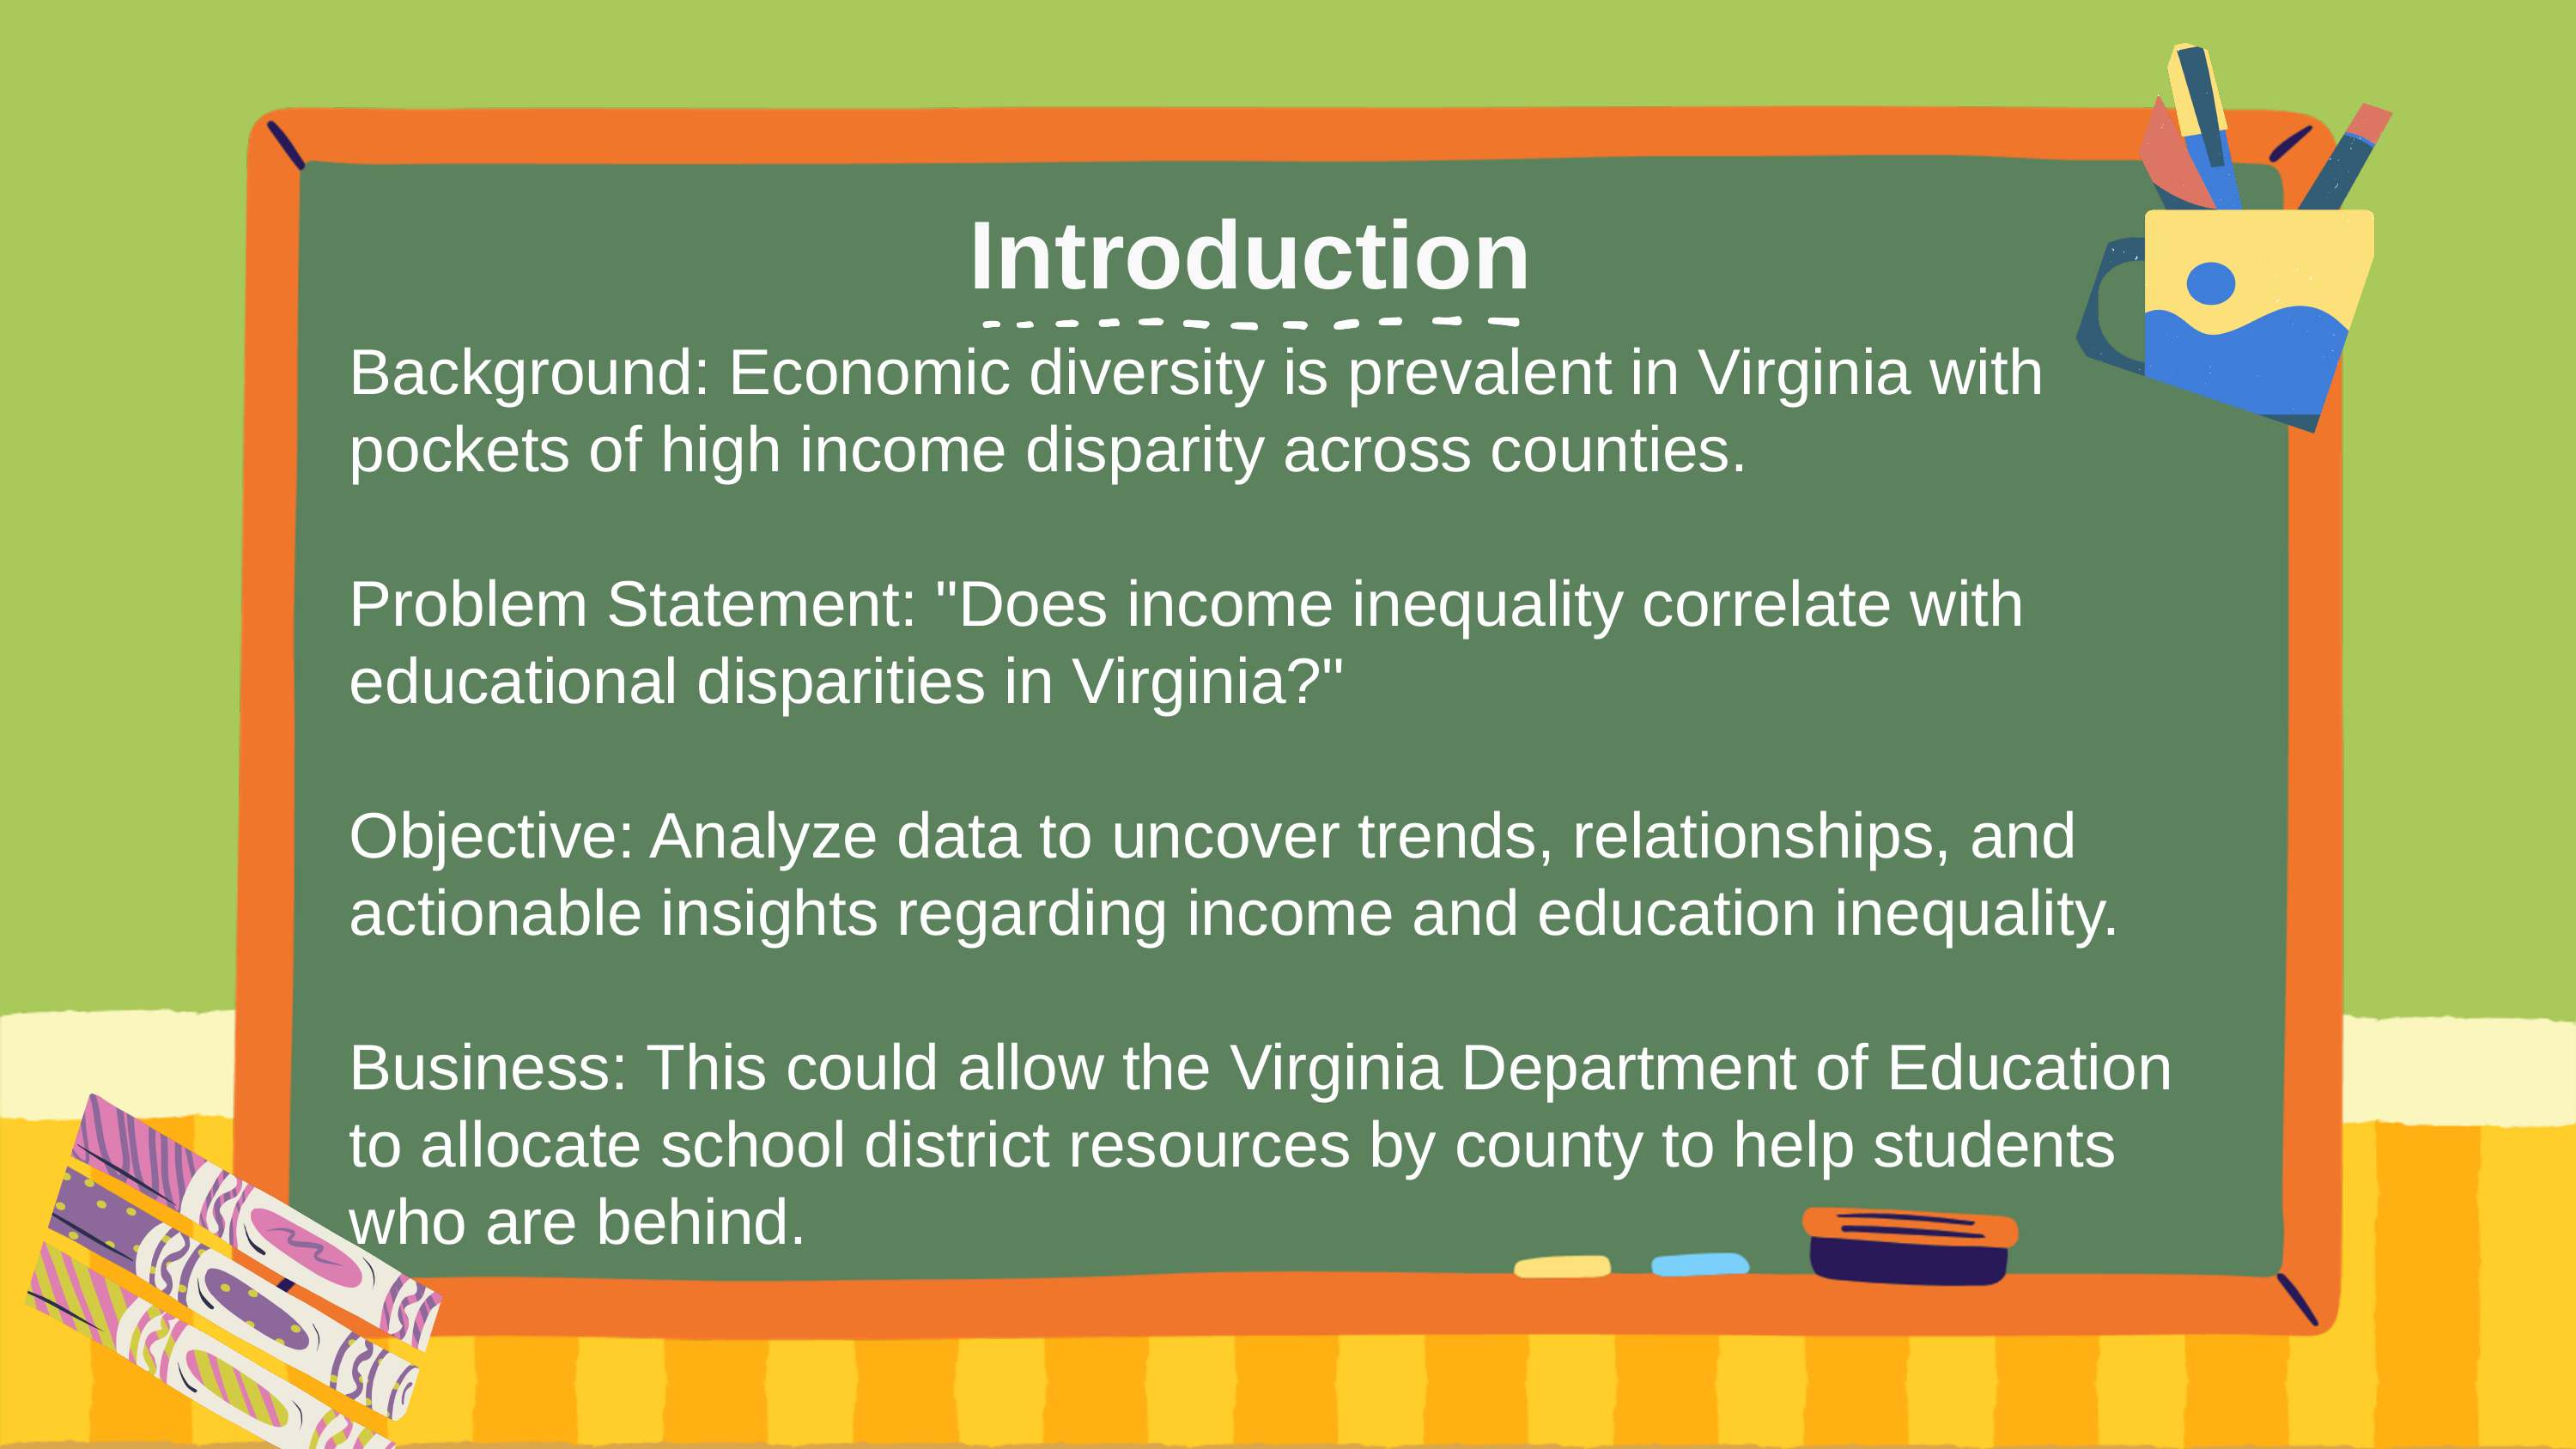

Introduction

Background: Economic diversity is prevalent in Virginia with pockets of high income disparity across counties.

Problem Statement: "Does income inequality correlate with educational disparities in Virginia?"

Objective: Analyze data to uncover trends, relationships, and actionable insights regarding income and education inequality.

Business: This could allow the Virginia Department of Education to allocate school district resources by county to help students who are behind.